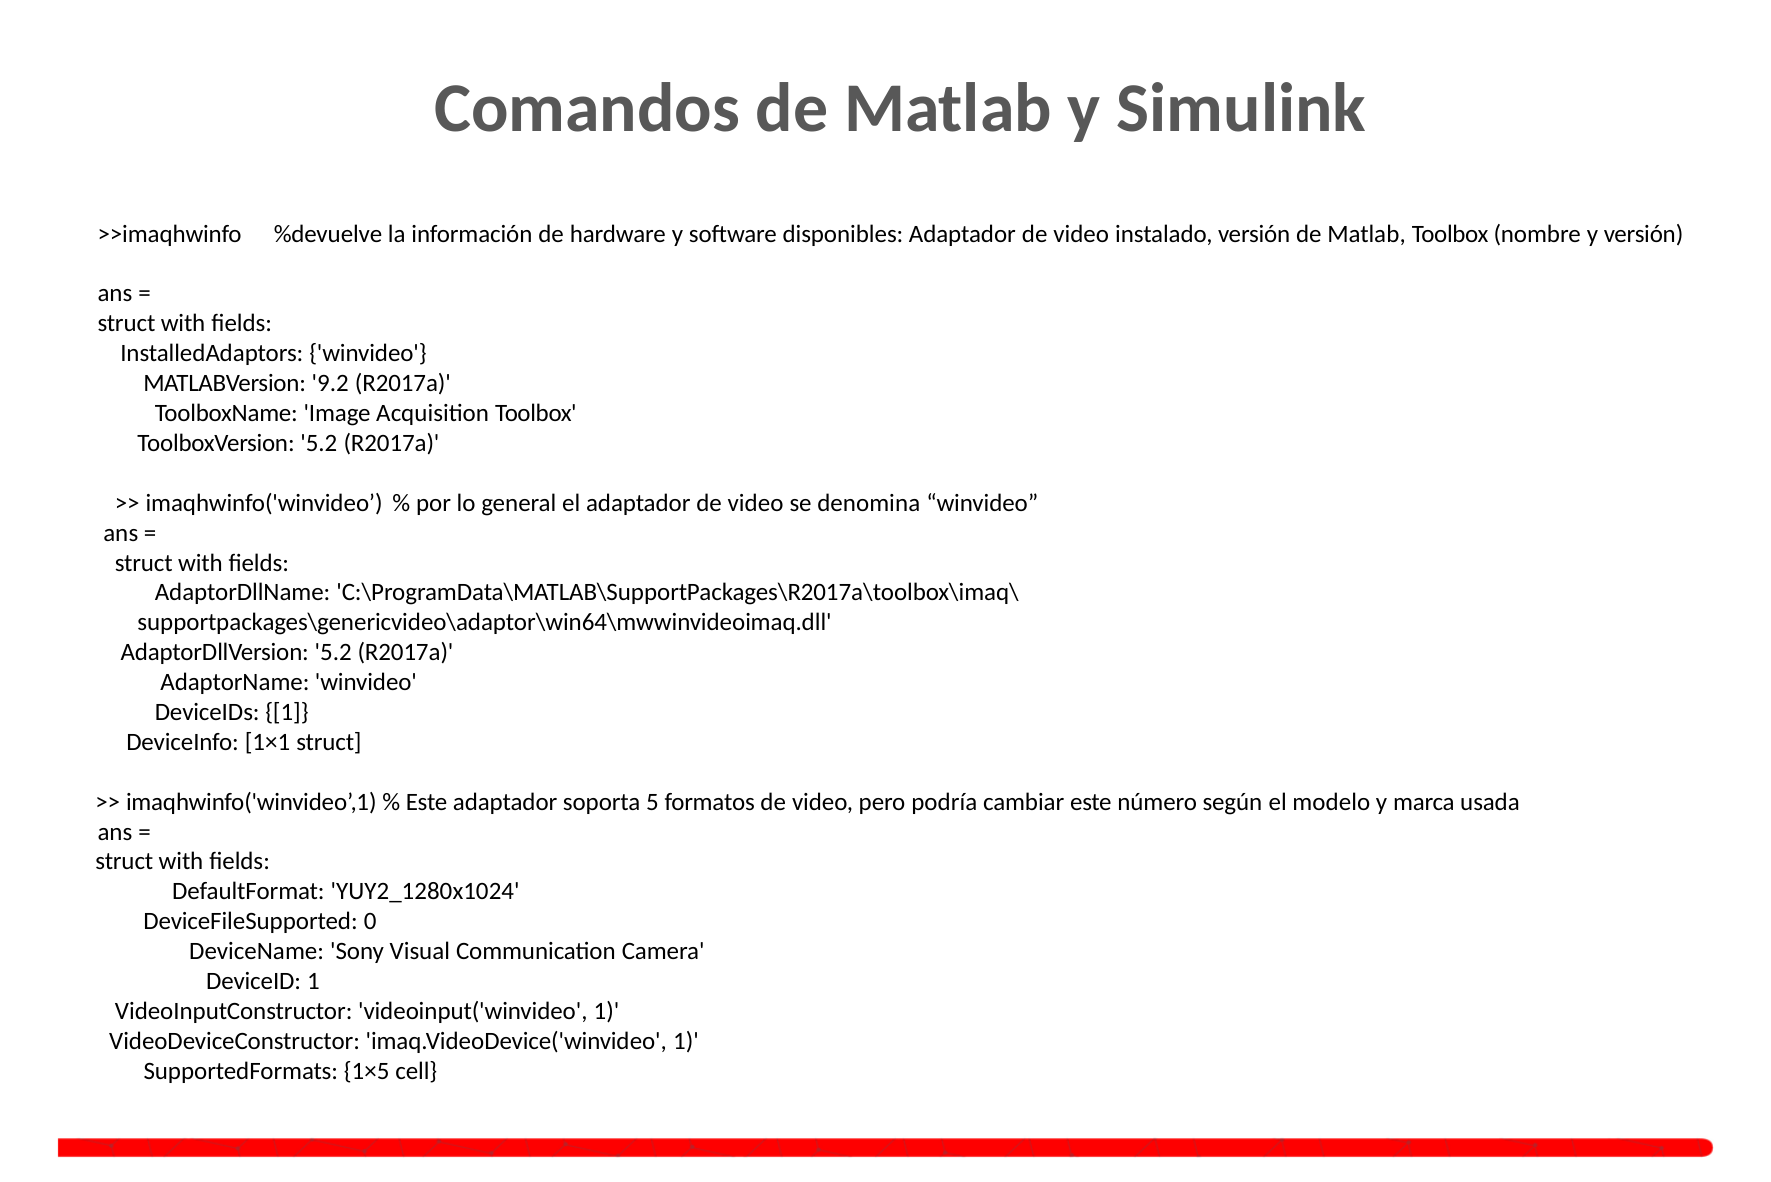

# Comandos de Matlab y Simulink
>>imaqhwinfo	%devuelve la información de hardware y software disponibles: Adaptador de video instalado, versión de Matlab, Toolbox (nombre y versión)

ans =
struct with fields:
InstalledAdaptors: {'winvideo'}
MATLABVersion: '9.2 (R2017a)'
ToolboxName: 'Image Acquisition Toolbox'  ToolboxVersion: '5.2 (R2017a)'

>> imaqhwinfo('winvideo’)	% por lo general el adaptador de video se denomina “winvideo”  ans =
struct with fields:
AdaptorDllName: 'C:\ProgramData\MATLAB\SupportPackages\R2017a\toolbox\imaq\supportpackages\genericvideo\adaptor\win64\mwwinvideoimaq.dll'
AdaptorDllVersion: '5.2 (R2017a)'  AdaptorName: 'winvideo'  DeviceIDs: {[1]}
DeviceInfo: [1×1 struct]

>> imaqhwinfo('winvideo’,1) % Este adaptador soporta 5 formatos de video, pero podría cambiar este número según el modelo y marca usada  ans =
struct with fields:
DefaultFormat: 'YUY2_1280x1024'  DeviceFileSupported: 0
DeviceName: 'Sony Visual Communication Camera'  DeviceID: 1
VideoInputConstructor: 'videoinput('winvideo', 1)'
VideoDeviceConstructor: 'imaq.VideoDevice('winvideo', 1)'
SupportedFormats: {1×5 cell}